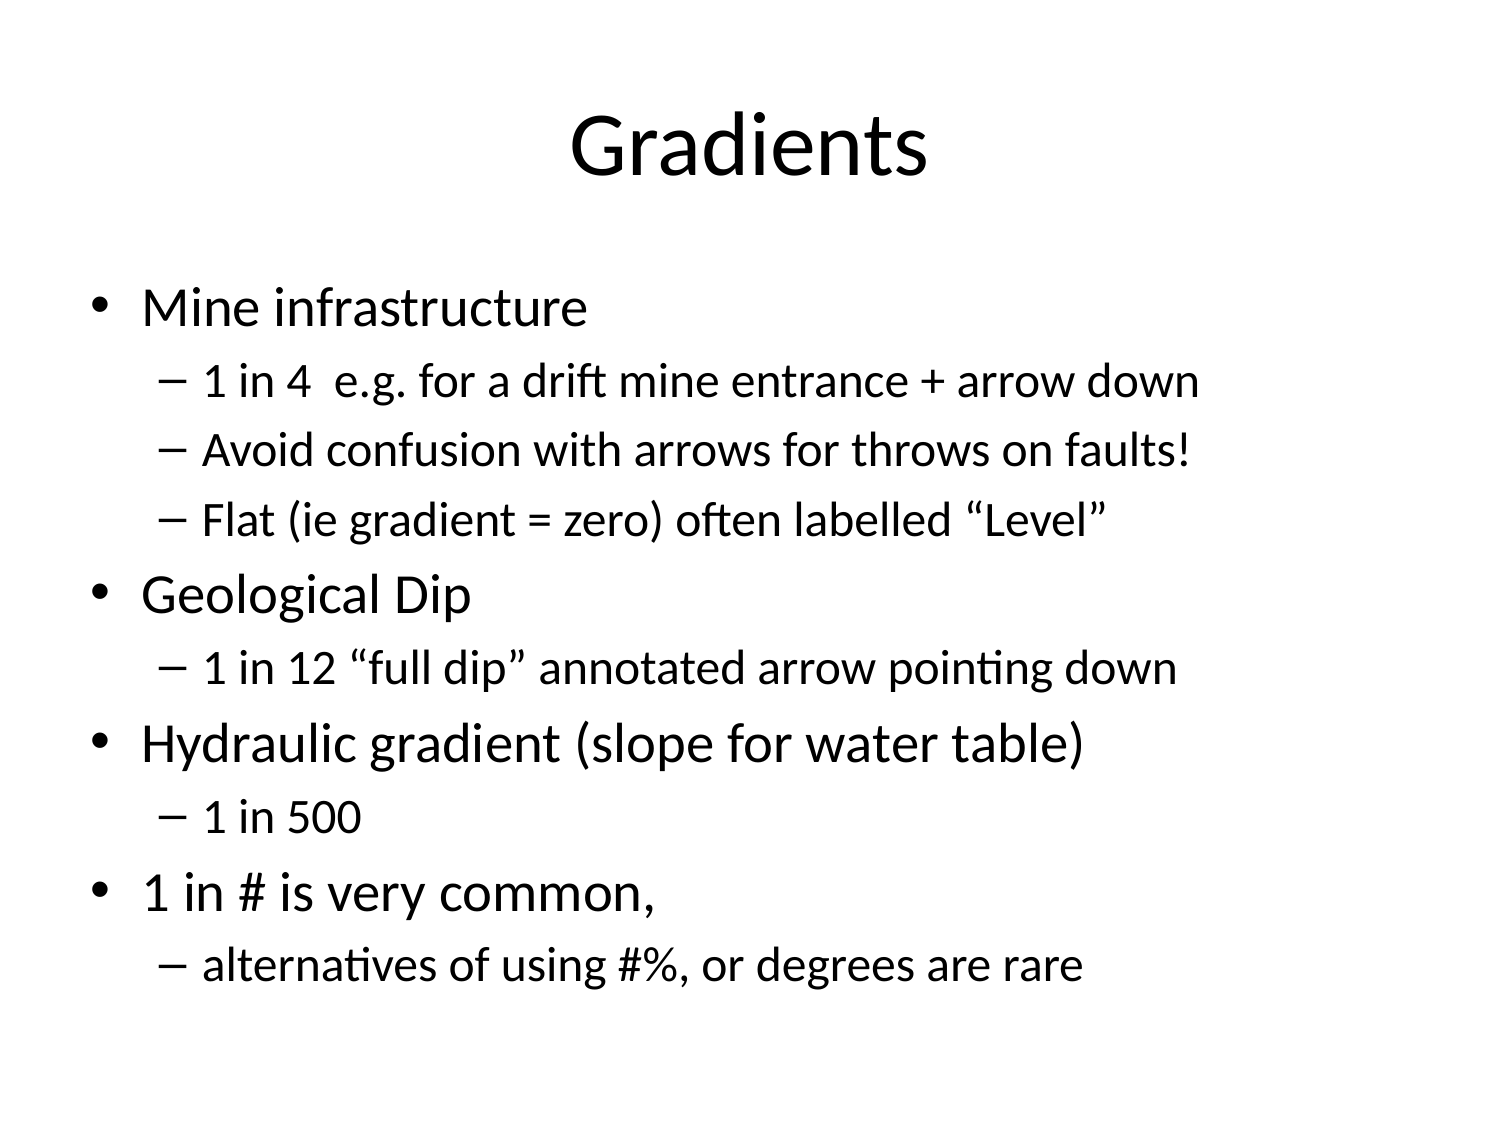

# Gradients
Mine infrastructure
1 in 4  e.g. for a drift mine entrance + arrow down
Avoid confusion with arrows for throws on faults!
Flat (ie gradient = zero) often labelled “Level”
Geological Dip
1 in 12 “full dip” annotated arrow pointing down
Hydraulic gradient (slope for water table)
1 in 500
1 in # is very common,
alternatives of using #%, or degrees are rare